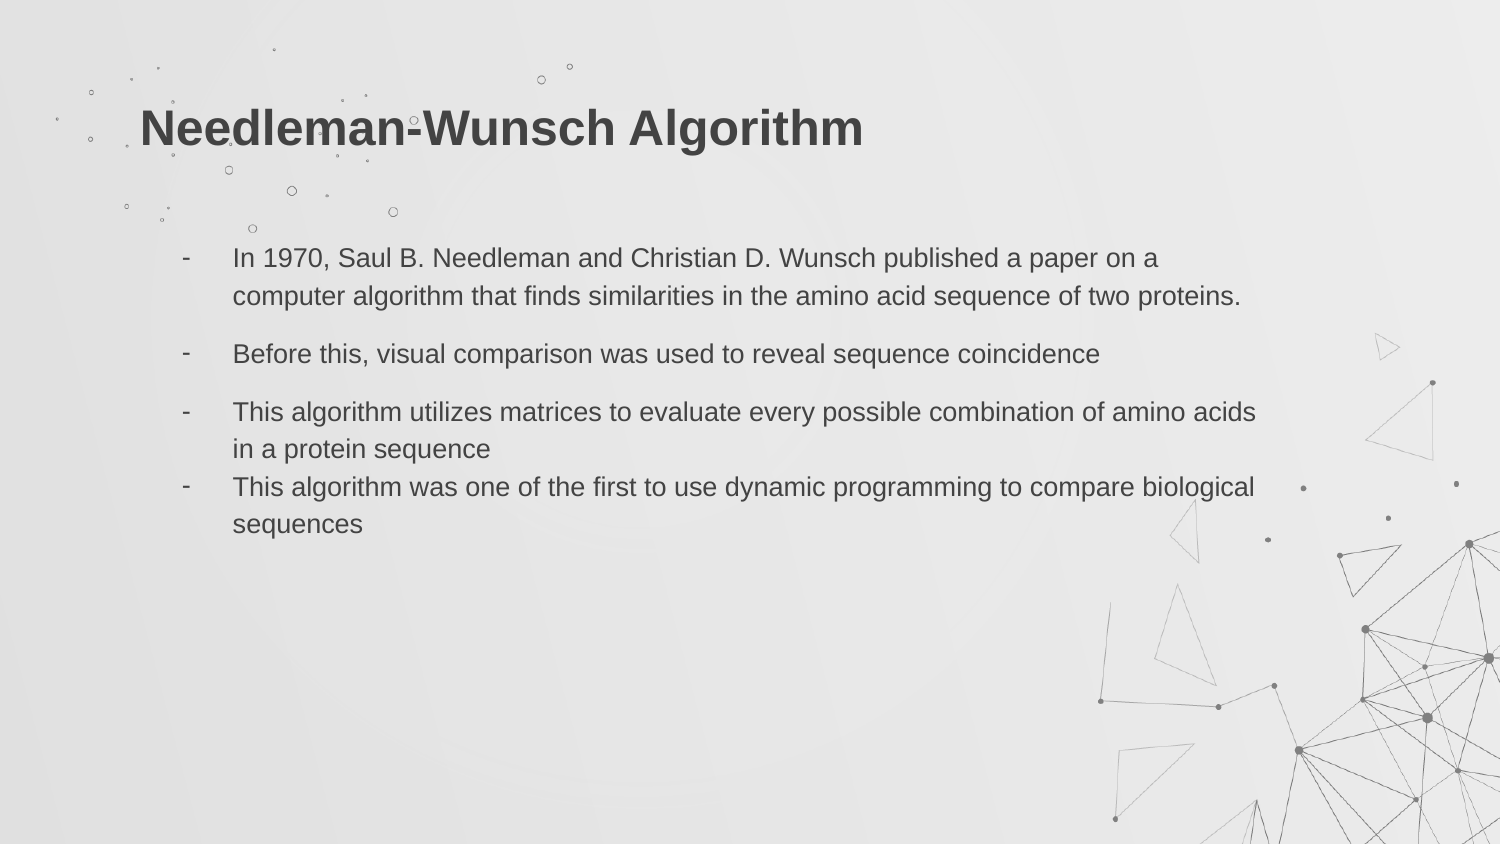

# Needleman-Wunsch Algorithm
In 1970, Saul B. Needleman and Christian D. Wunsch published a paper on a computer algorithm that finds similarities in the amino acid sequence of two proteins.
Before this, visual comparison was used to reveal sequence coincidence
This algorithm utilizes matrices to evaluate every possible combination of amino acids in a protein sequence
This algorithm was one of the first to use dynamic programming to compare biological sequences